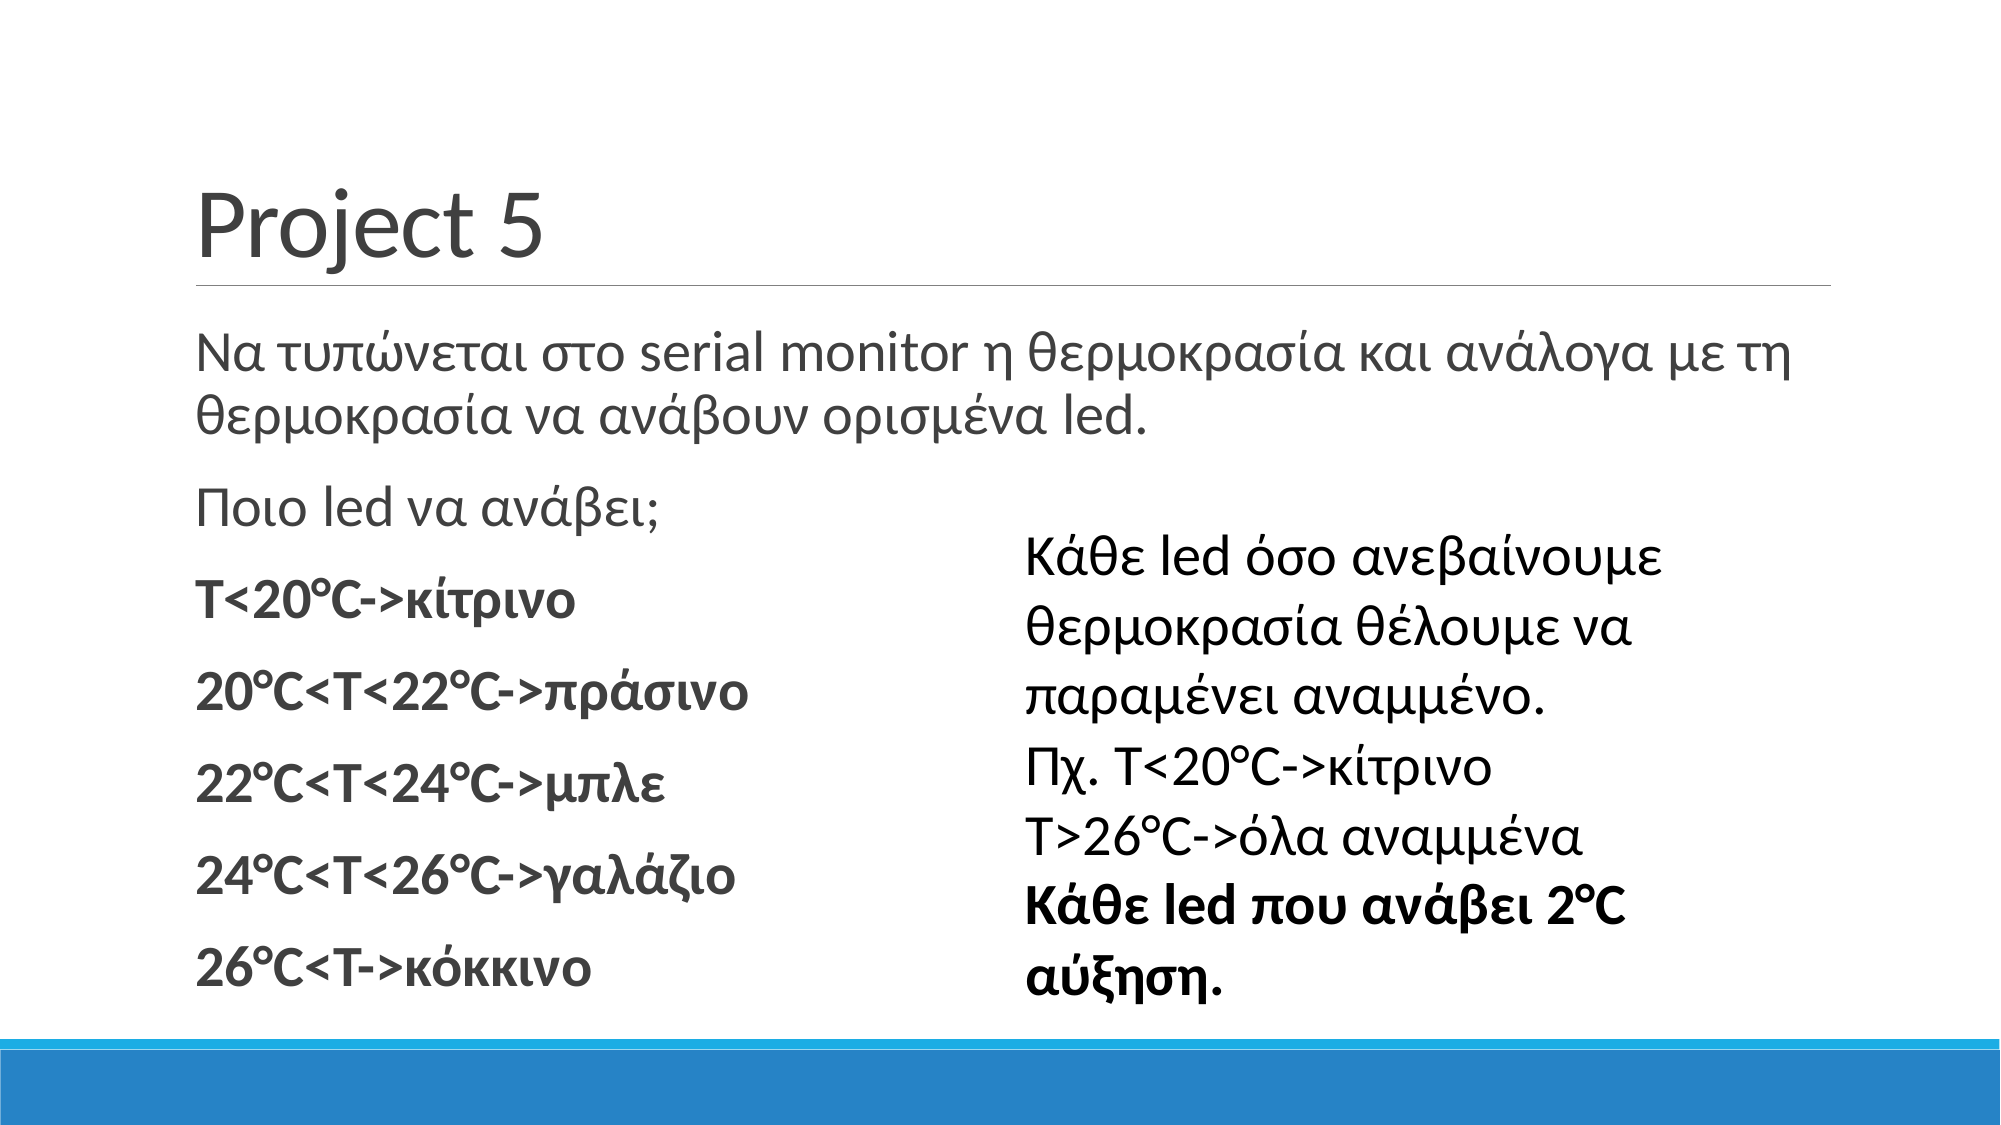

# Project 5
Να τυπώνεται στο serial monitor η θερμοκρασία και ανάλογα με τη θερμοκρασία να ανάβουν ορισμένα led.
Ποιο led να ανάβει;
Τ<20°C->κίτρινο
20°C<Τ<22°C->πράσινο
22°C<Τ<24°C->μπλε
24°C<Τ<26°C->γαλάζιο
26°C<Τ->κόκκινο

Κάθε led όσο ανεβαίνουμε θερμοκρασία θέλουμε να παραμένει αναμμένο.
Πχ. Τ<20°C->κίτρινο
Τ>26°C->όλα αναμμένα
Κάθε led που ανάβει 2°C αύξηση.